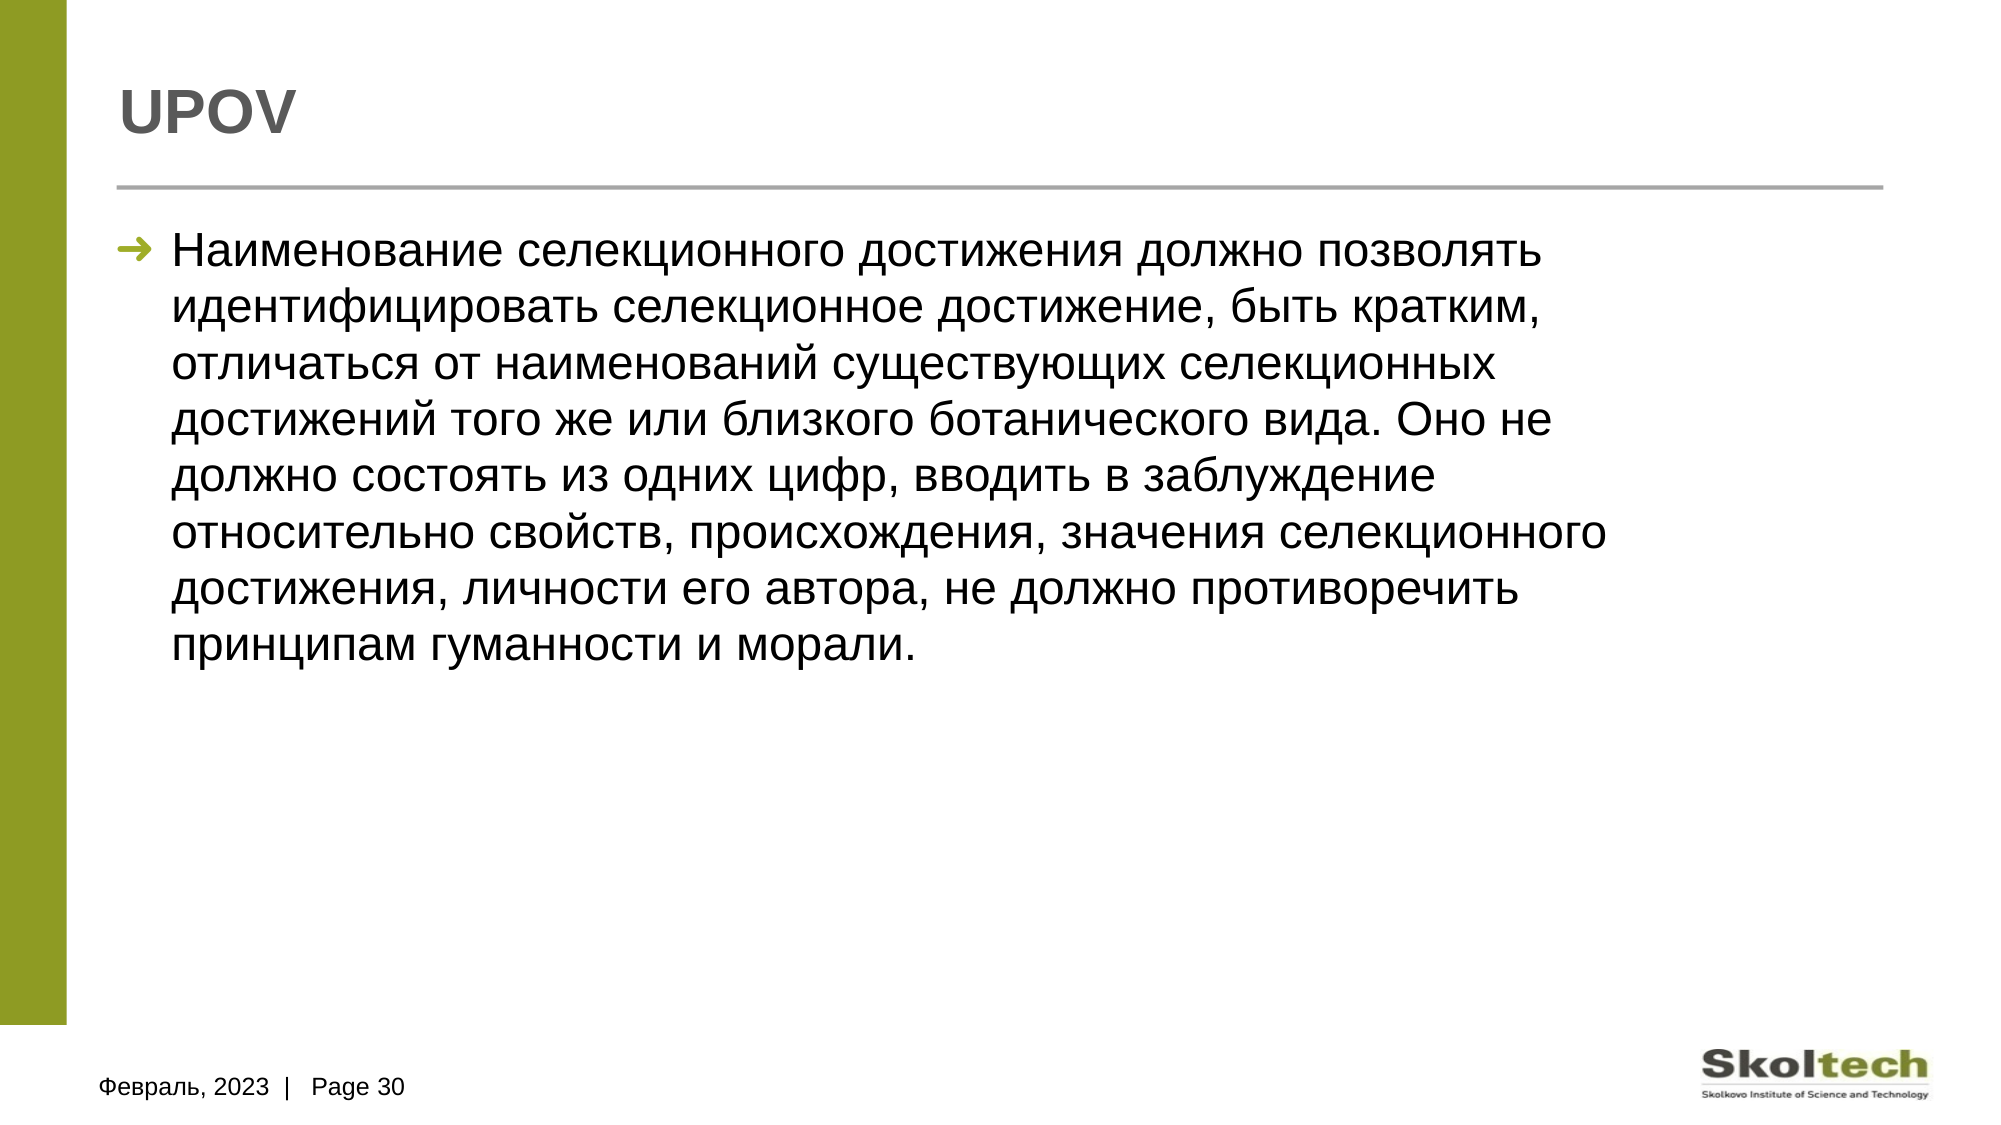

# UPOV
Наименование селекционного достижения должно позволять идентифицировать селекционное достижение, быть кратким, отличаться от наименований существующих селекционных достижений того же или близкого ботанического вида. Оно не должно состоять из одних цифр, вводить в заблуждение относительно свойств, происхождения, значения селекционного достижения, личности его автора, не должно противоречить принципам гуманности и морали.
Февраль, 2023  |   Page 30